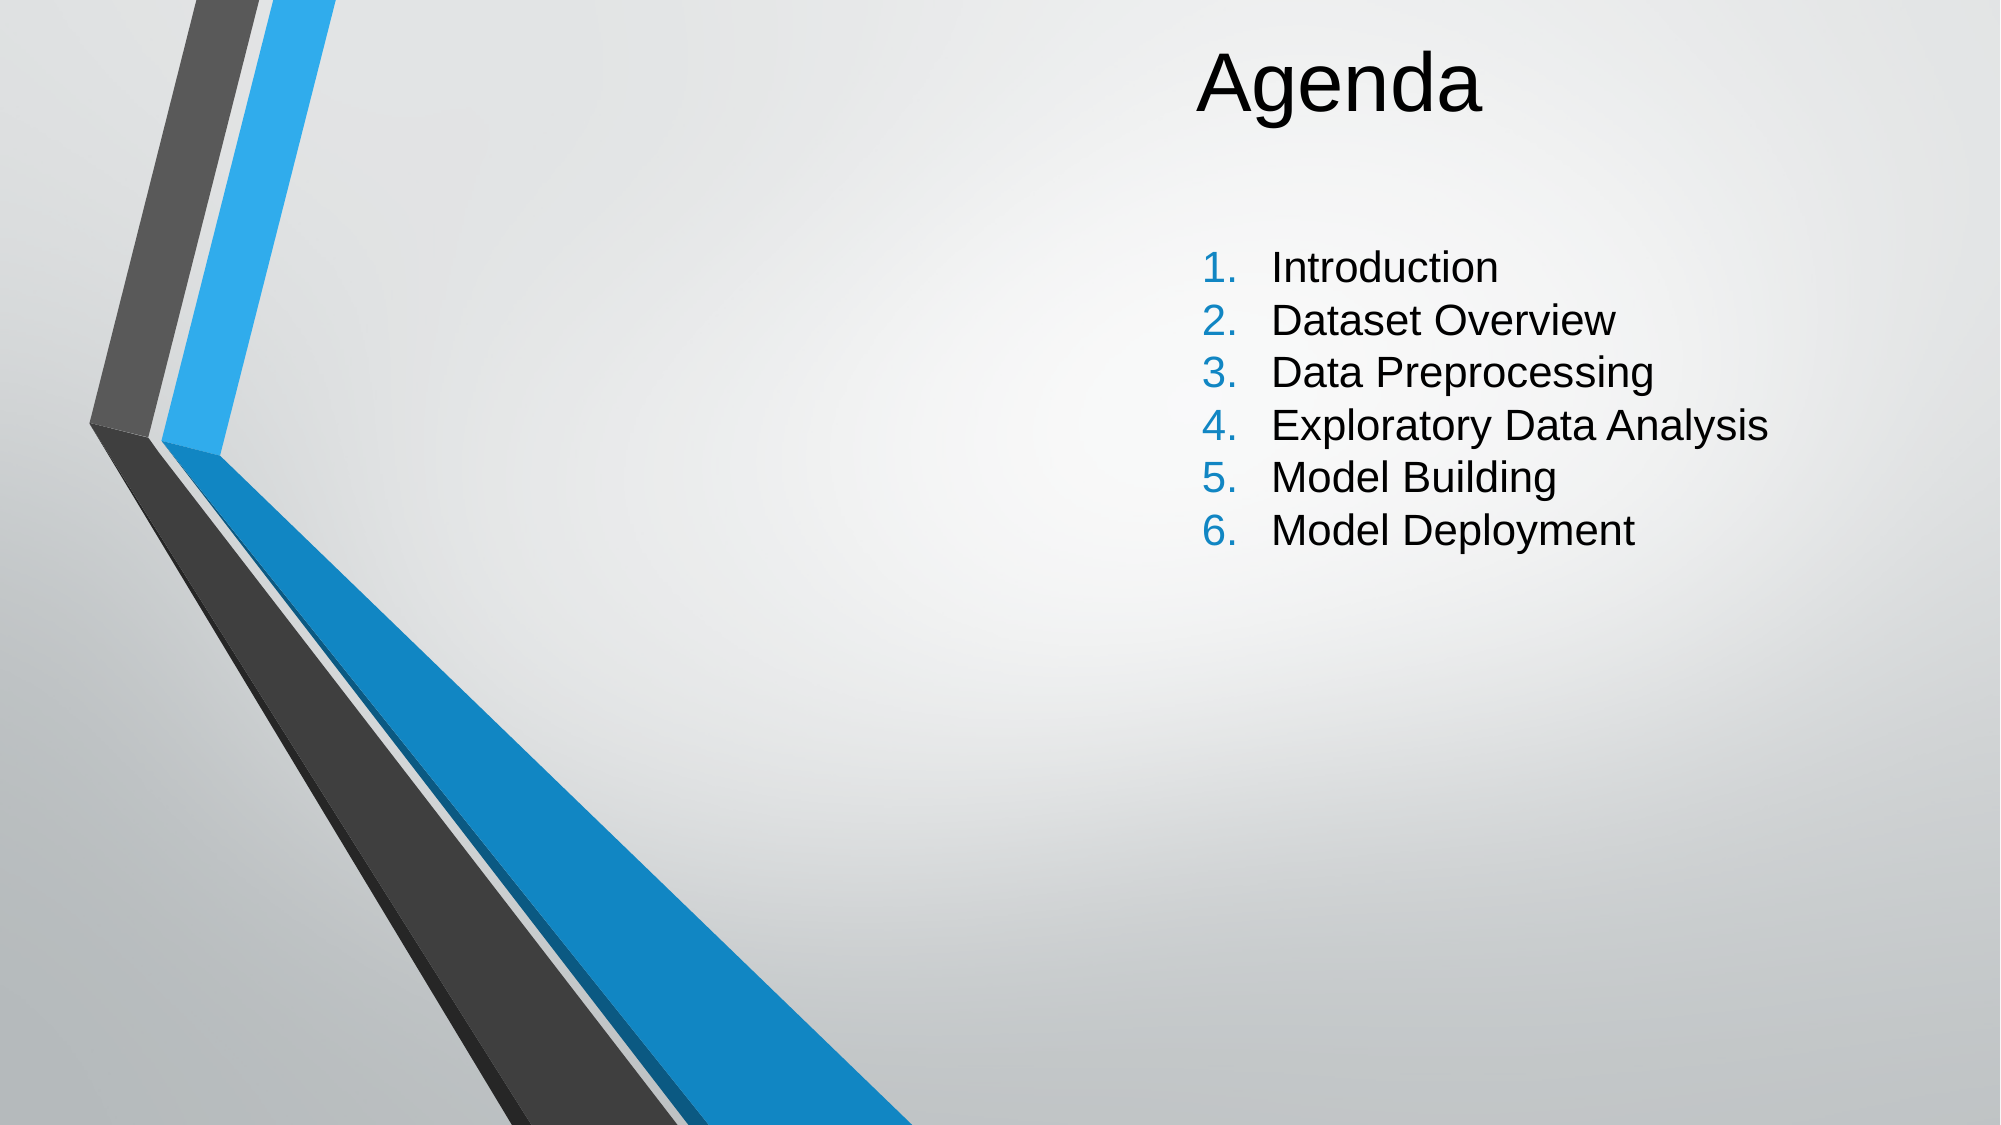

# Agenda
Introduction
Dataset Overview
Data Preprocessing
Exploratory Data Analysis
Model Building
Model Deployment